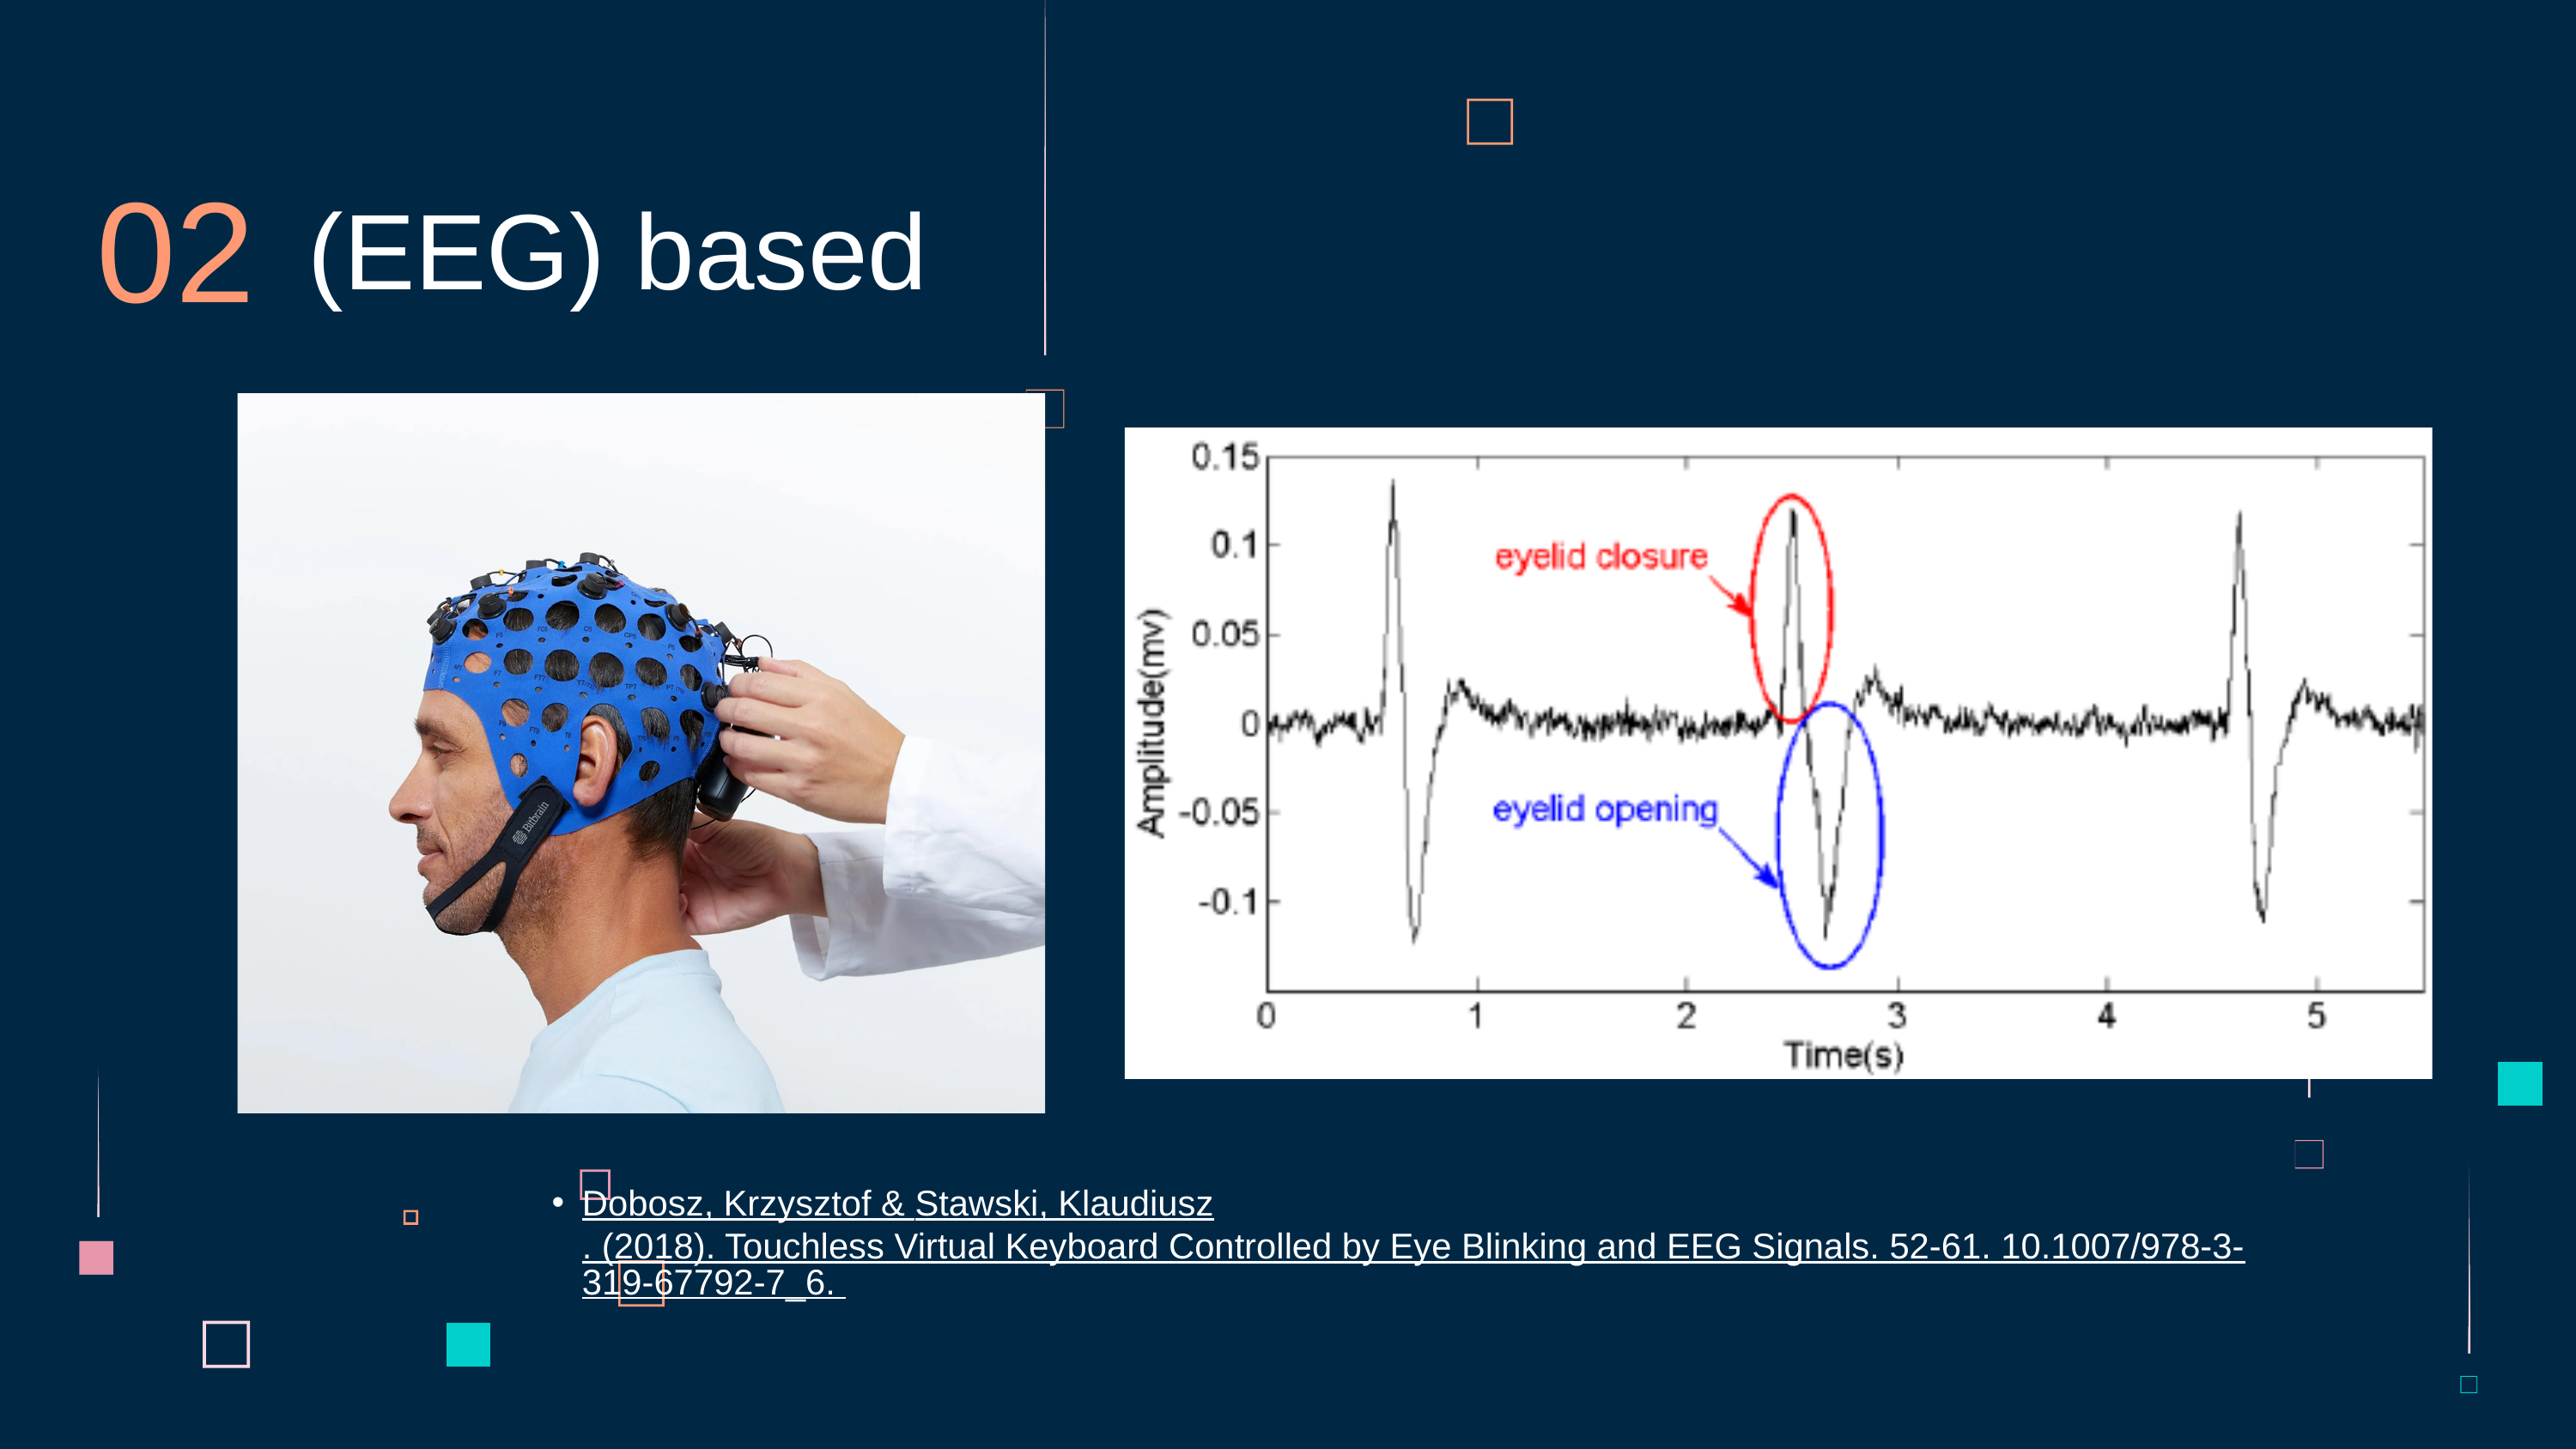

01
Eye Gaze Controlled

02
 (EEG) based

Dobosz, Krzysztof & Stawski, Klaudiusz. (2018). Touchless Virtual Keyboard Controlled by Eye Blinking and EEG Signals. 52-61. 10.1007/978-3-319-67792-7_6.

Keyboard Mechanism